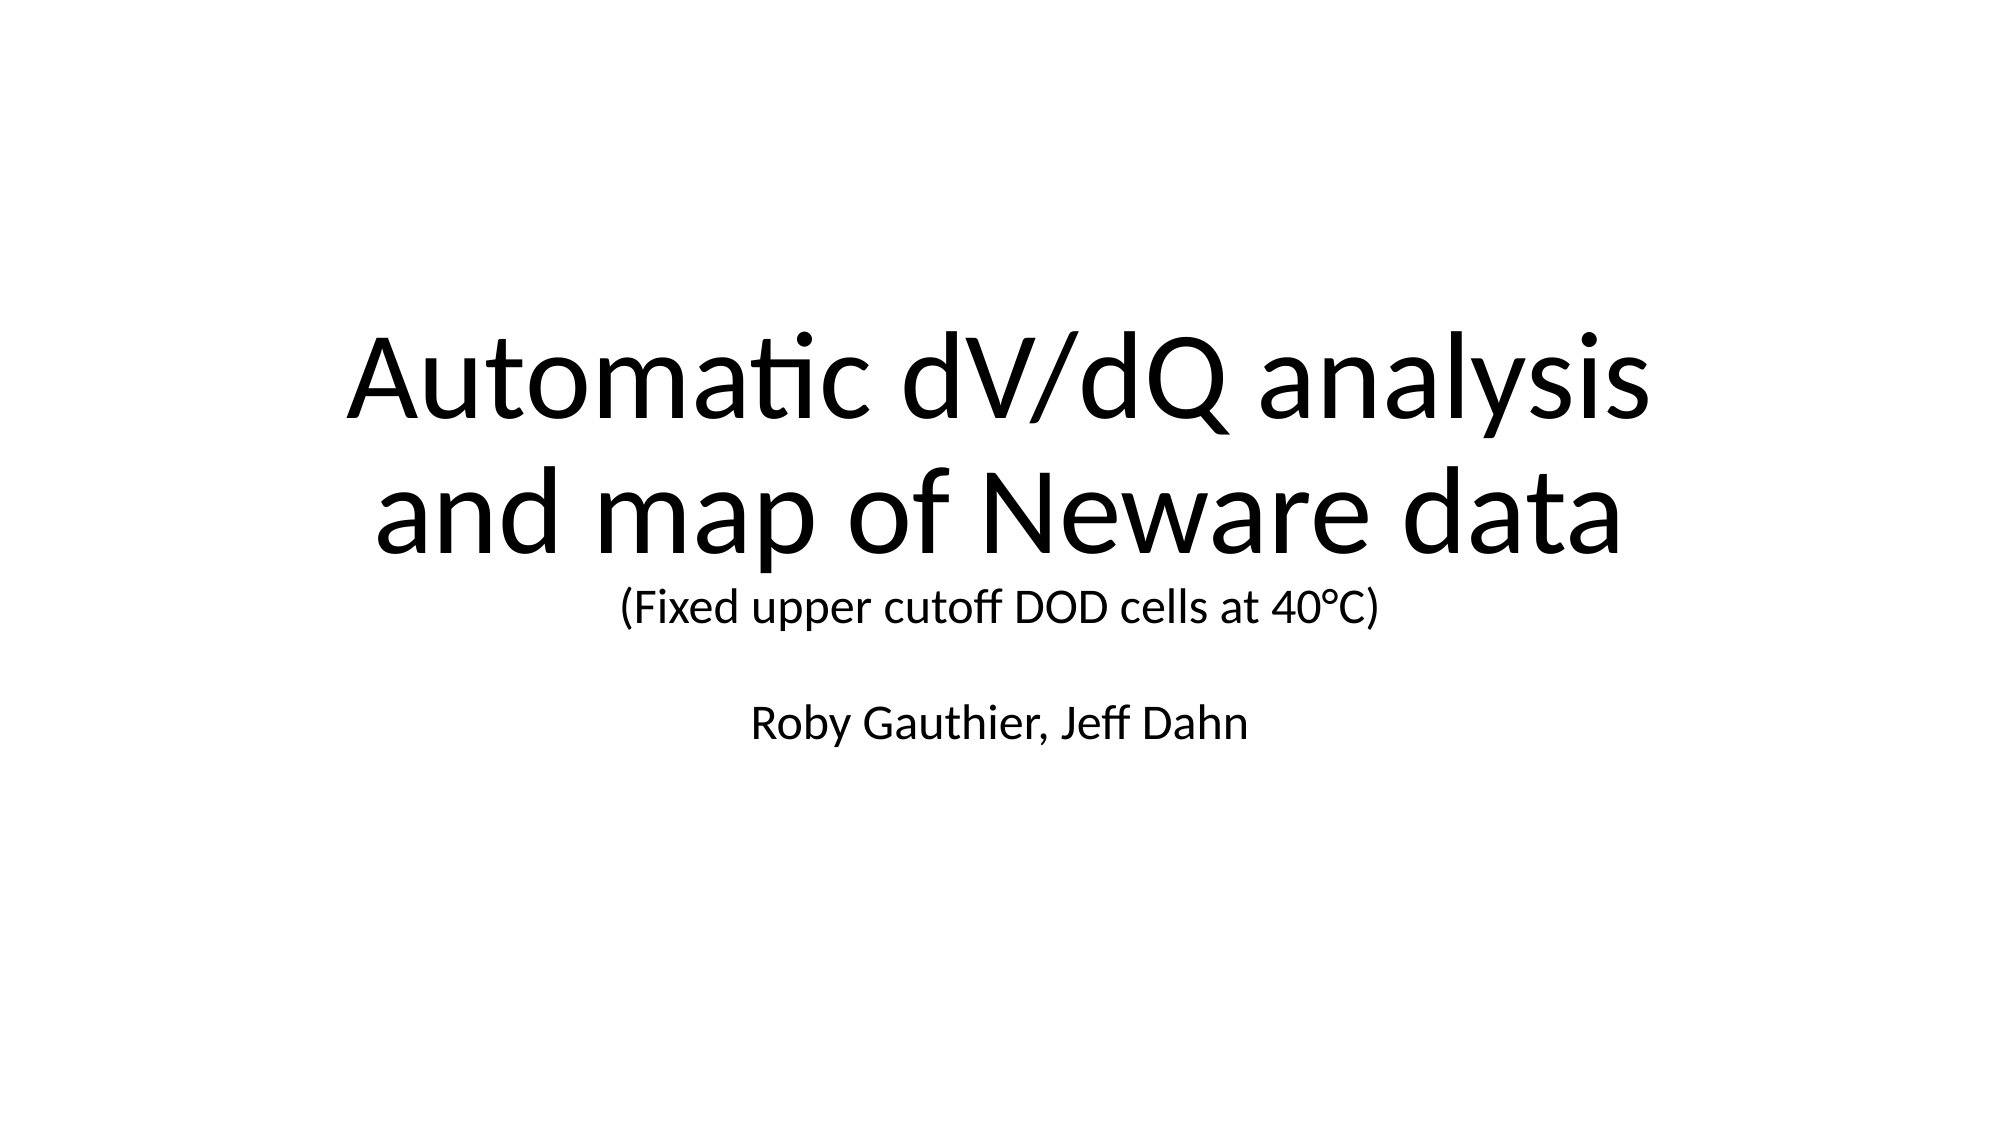

# Automatic dV/dQ analysis and map of Neware data (Fixed upper cutoff DOD cells at 40°C)
Roby Gauthier, Jeff Dahn